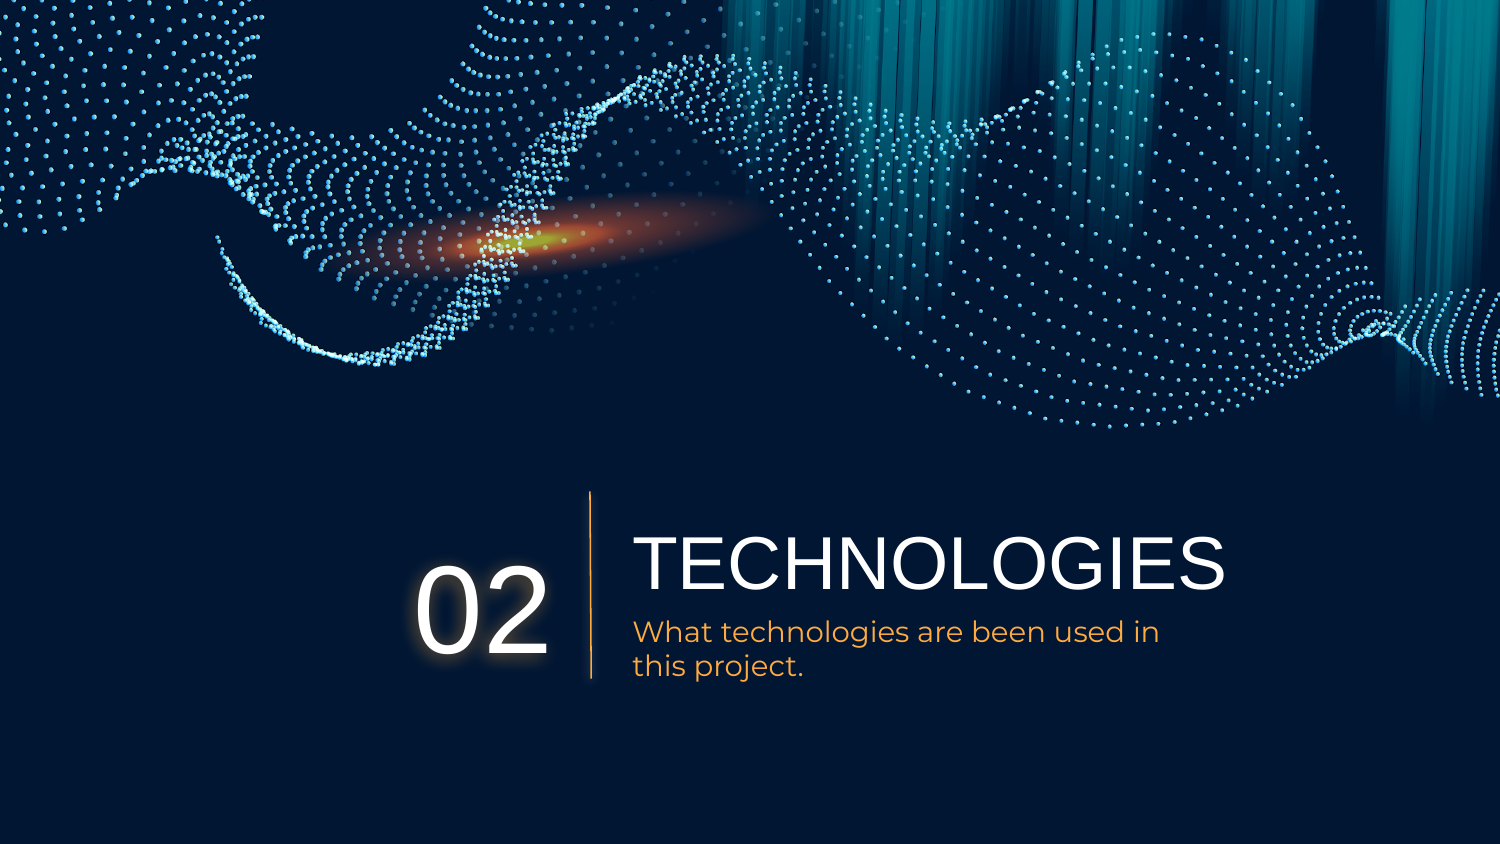

# TECHNOLOGIES
02
What technologies are been used in this project.